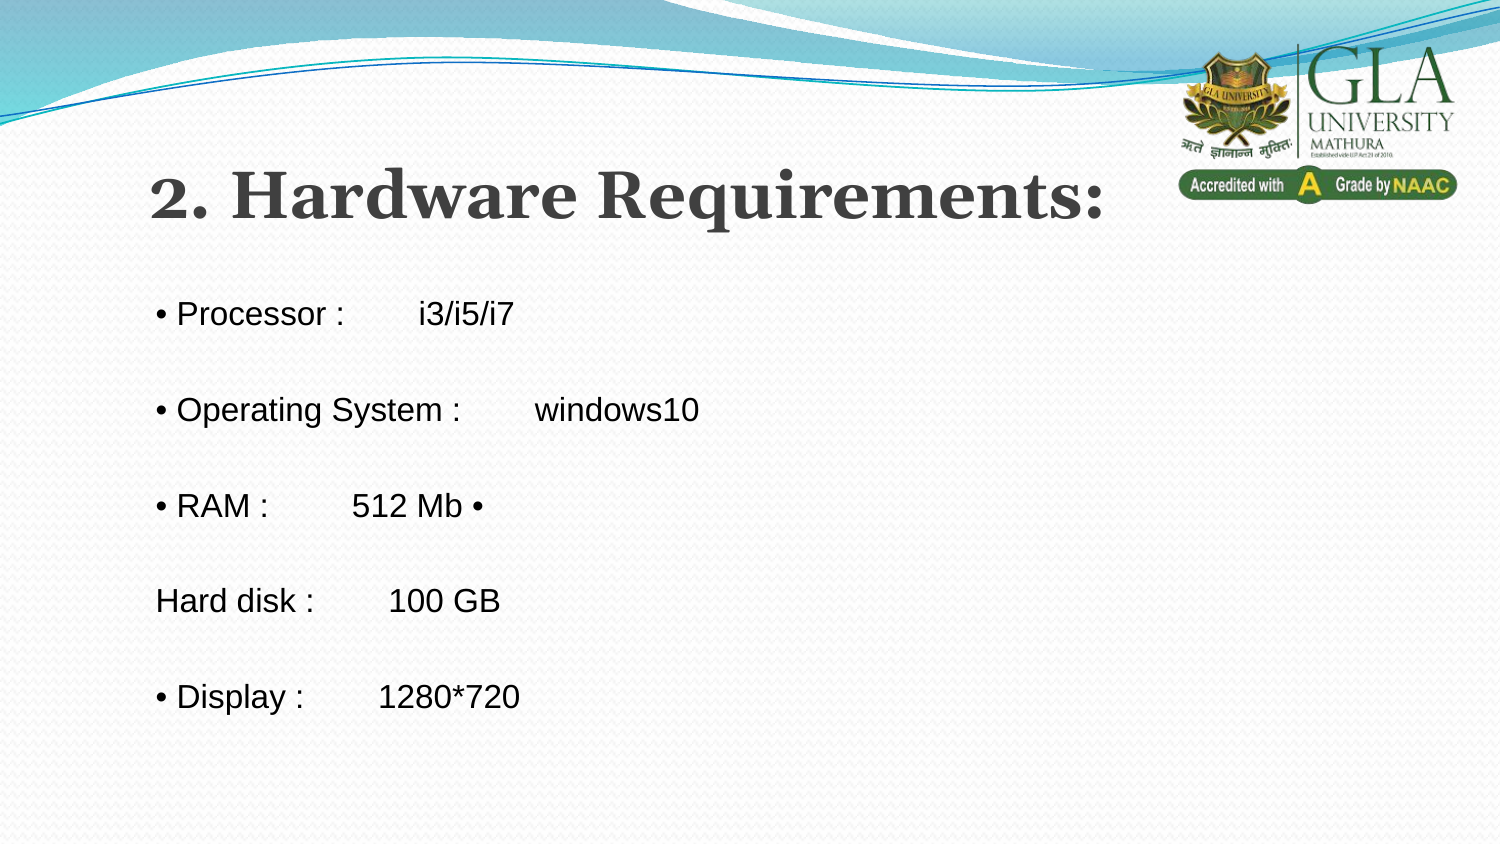

2. Hardware Requirements:
• Processor :        i3/i5/i7

• Operating System :        windows10

• RAM :         512 Mb •

Hard disk :        100 GB

• Display :        1280*720